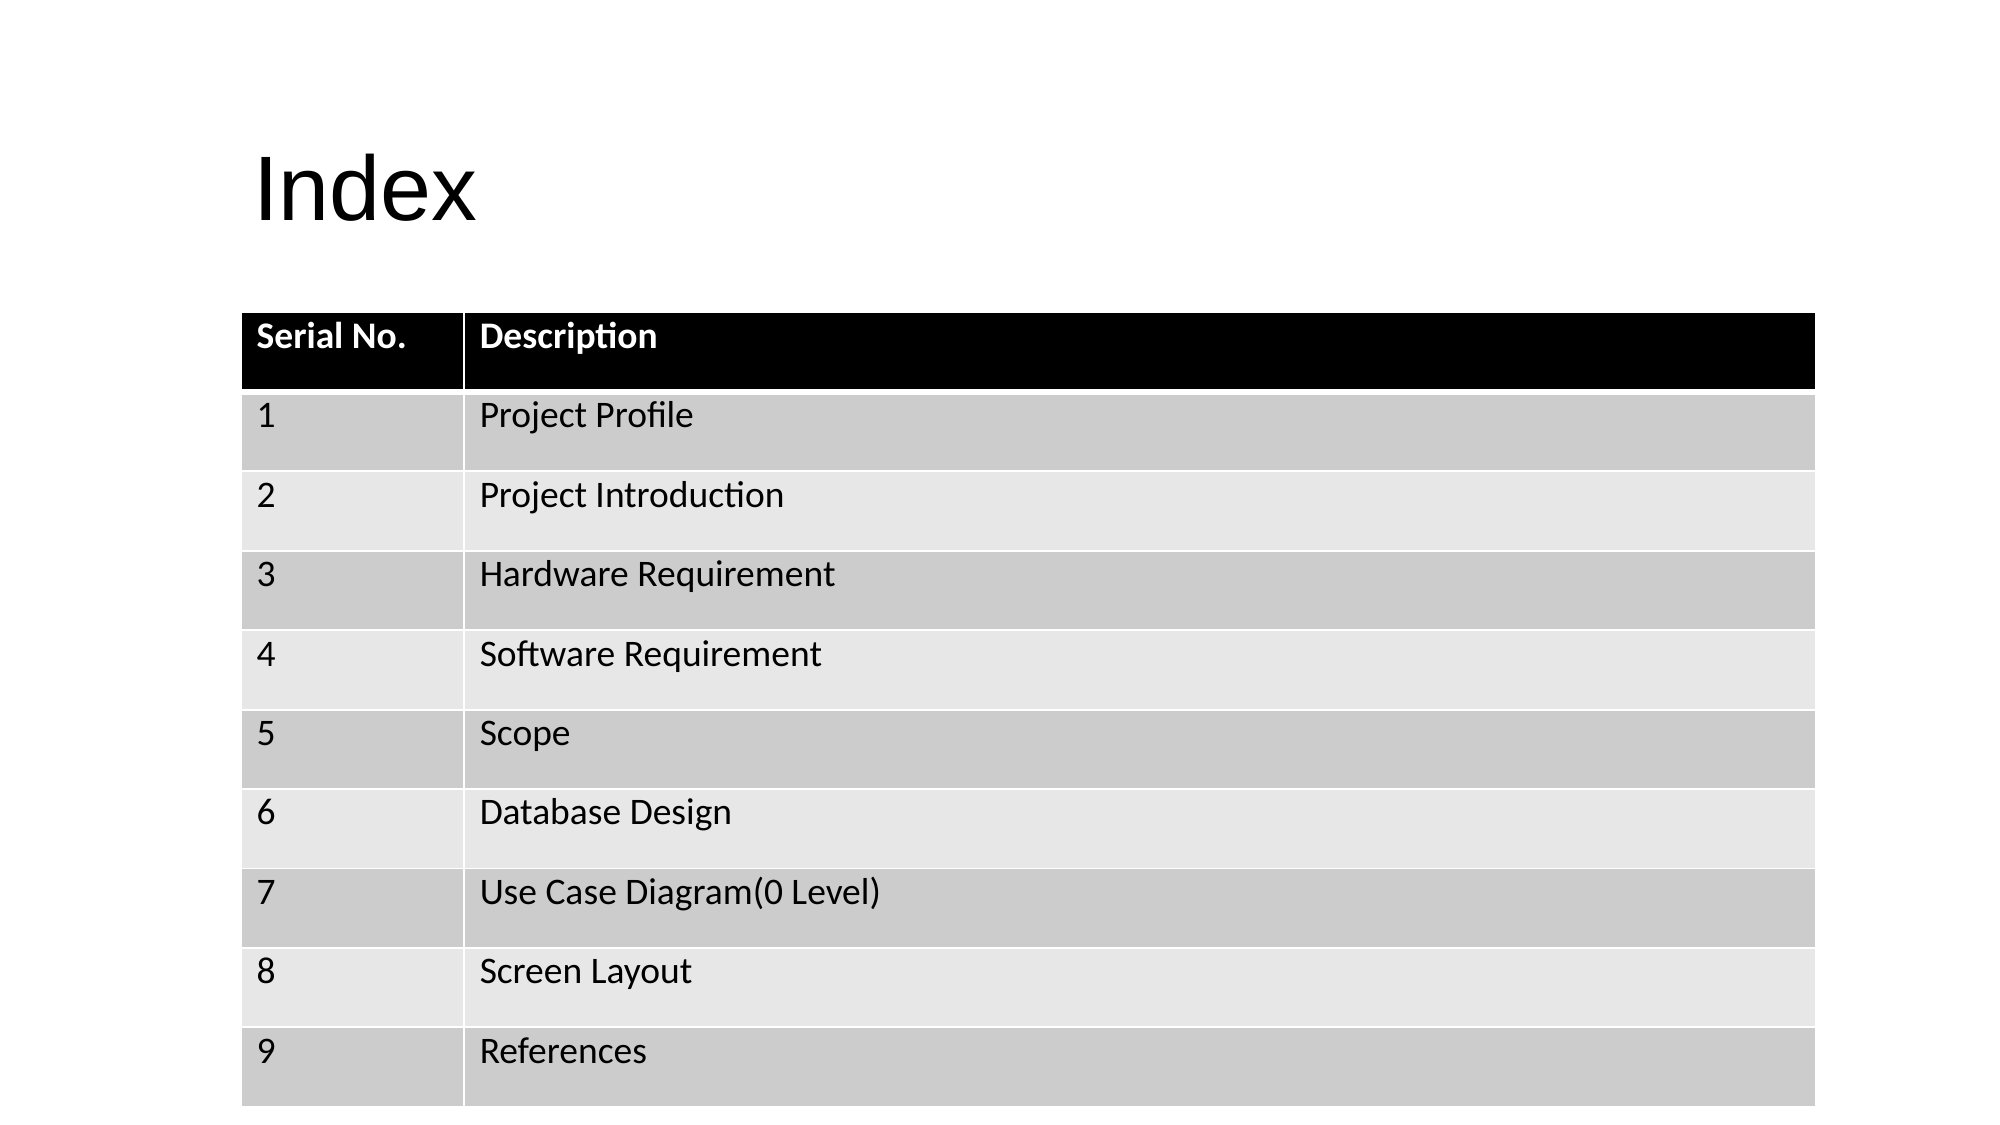

# Index
| Serial No. | Description |
| --- | --- |
| 1 | Project Profile |
| 2 | Project Introduction |
| 3 | Hardware Requirement |
| 4 | Software Requirement |
| 5 | Scope |
| 6 | Database Design |
| 7 | Use Case Diagram(0 Level) |
| 8 | Screen Layout |
| 9 | References |